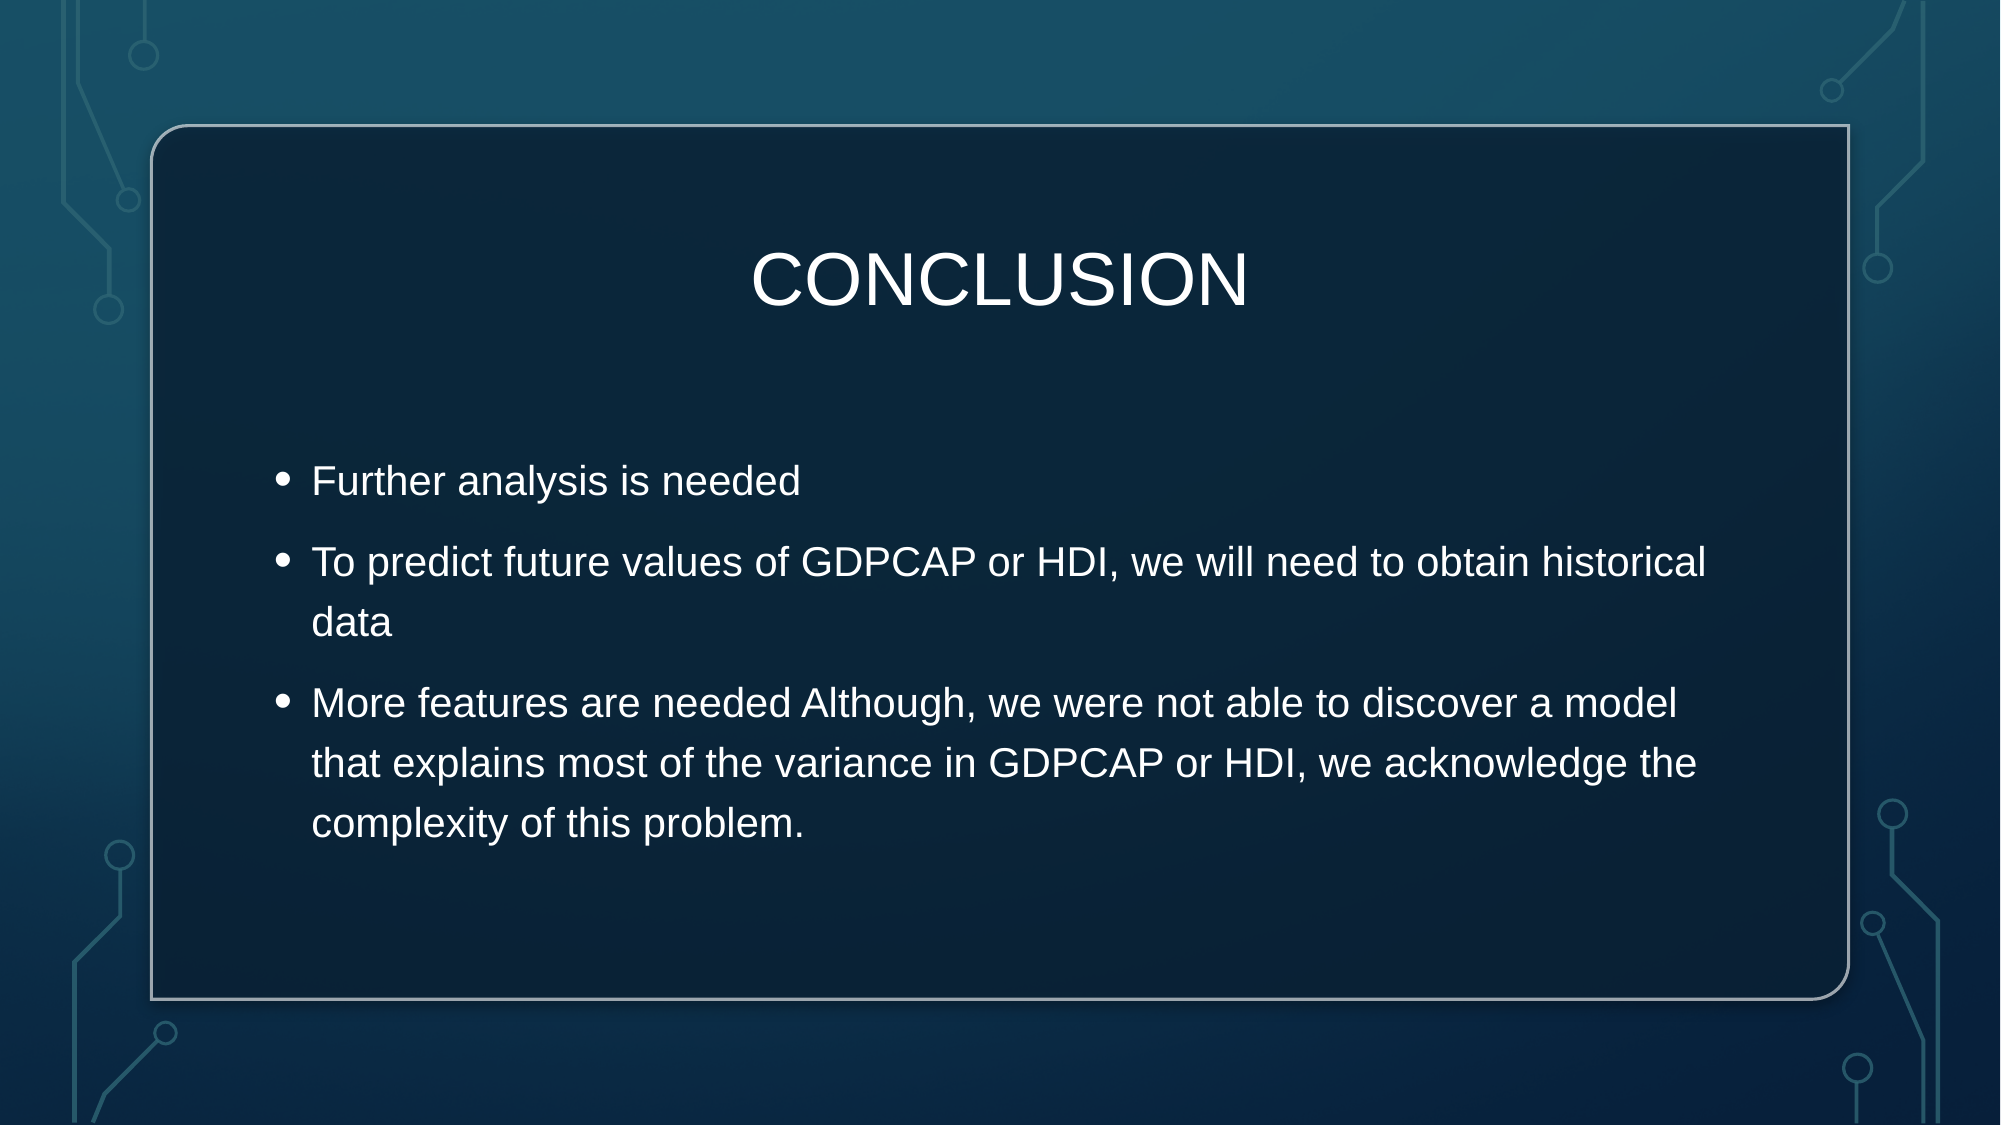

# Conclusion
Further analysis is needed
To predict future values of GDPCAP or HDI, we will need to obtain historical data
More features are needed Although, we were not able to discover a model that explains most of the variance in GDPCAP or HDI, we acknowledge the complexity of this problem.